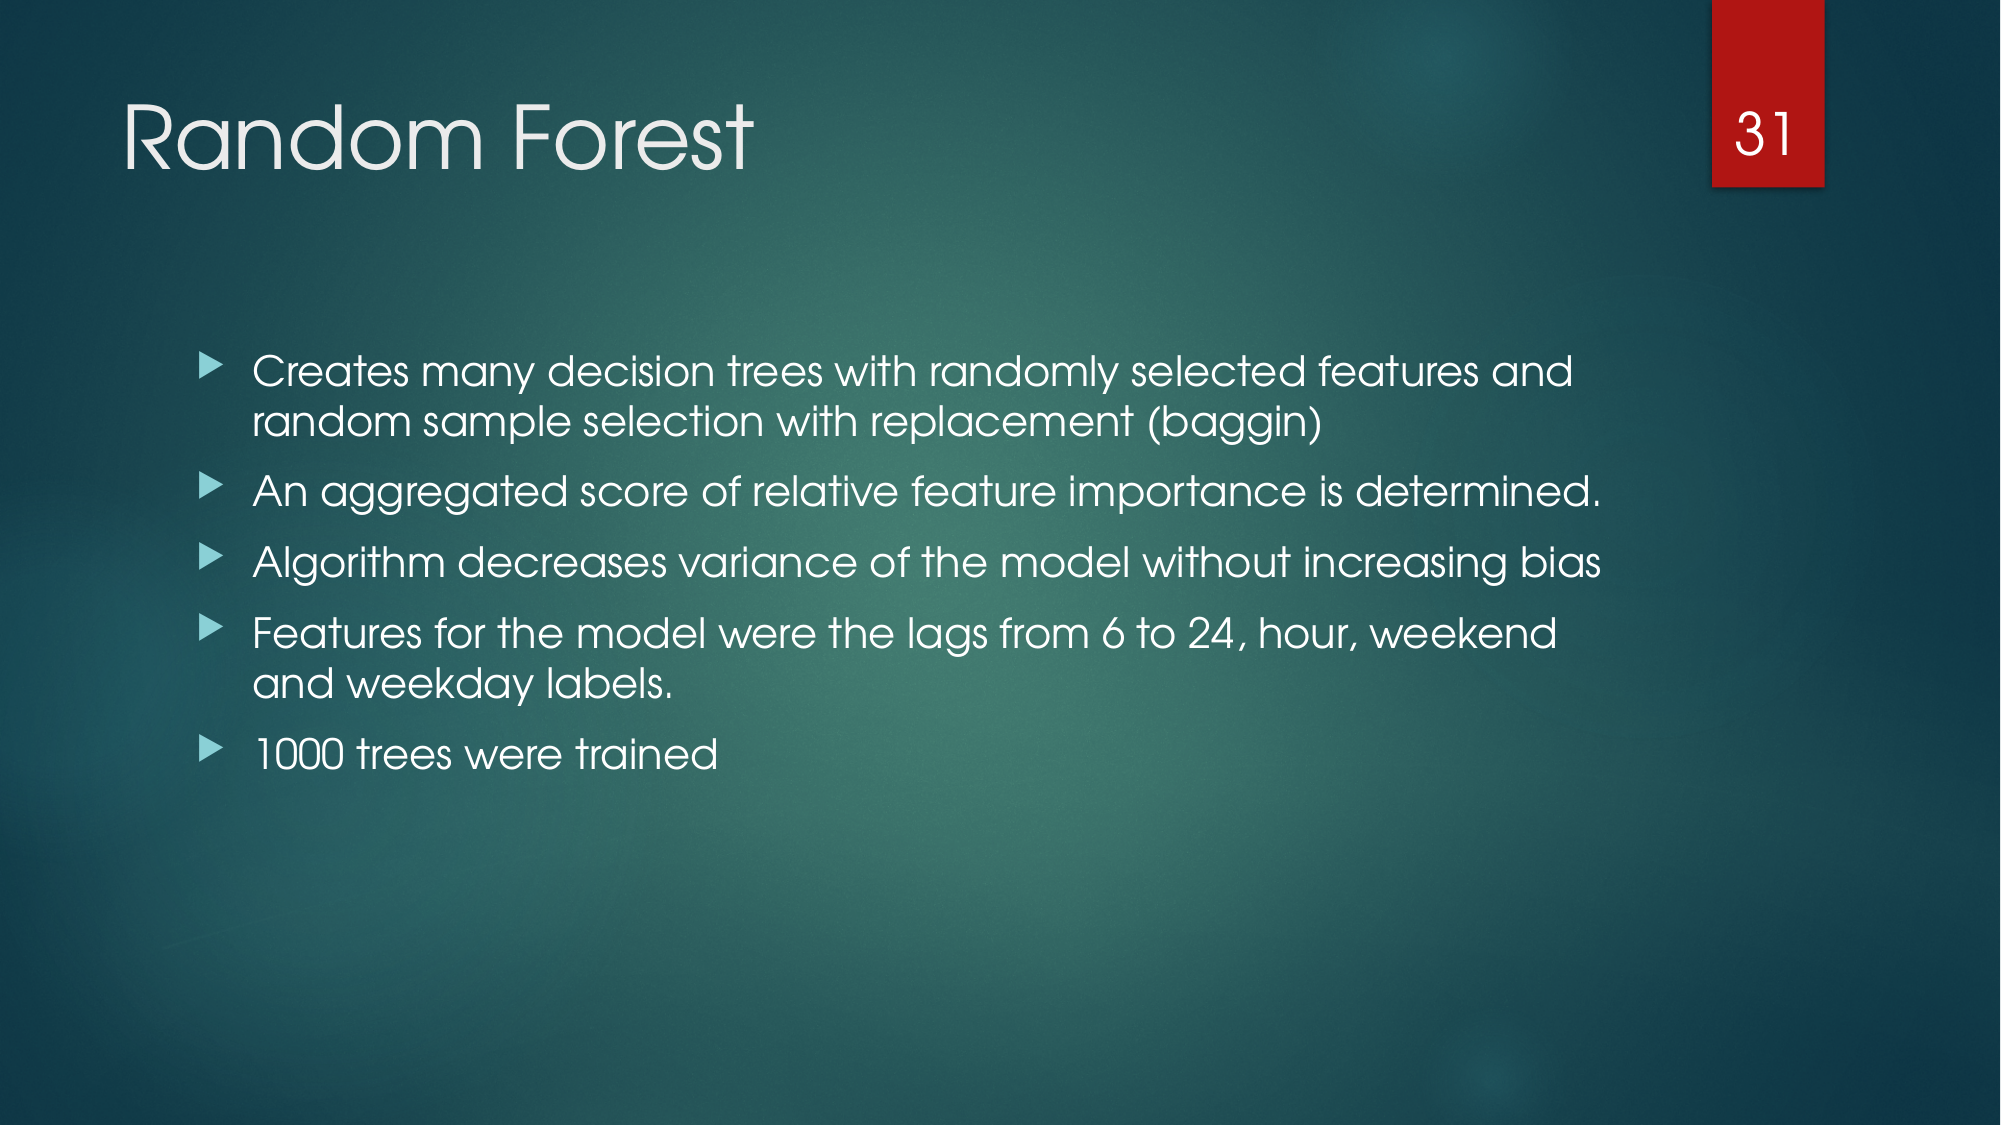

31
# Random Forest
Creates many decision trees with randomly selected features and random sample selection with replacement (baggin)
An aggregated score of relative feature importance is determined.
Algorithm decreases variance of the model without increasing bias
Features for the model were the lags from 6 to 24, hour, weekend and weekday labels.
1000 trees were trained